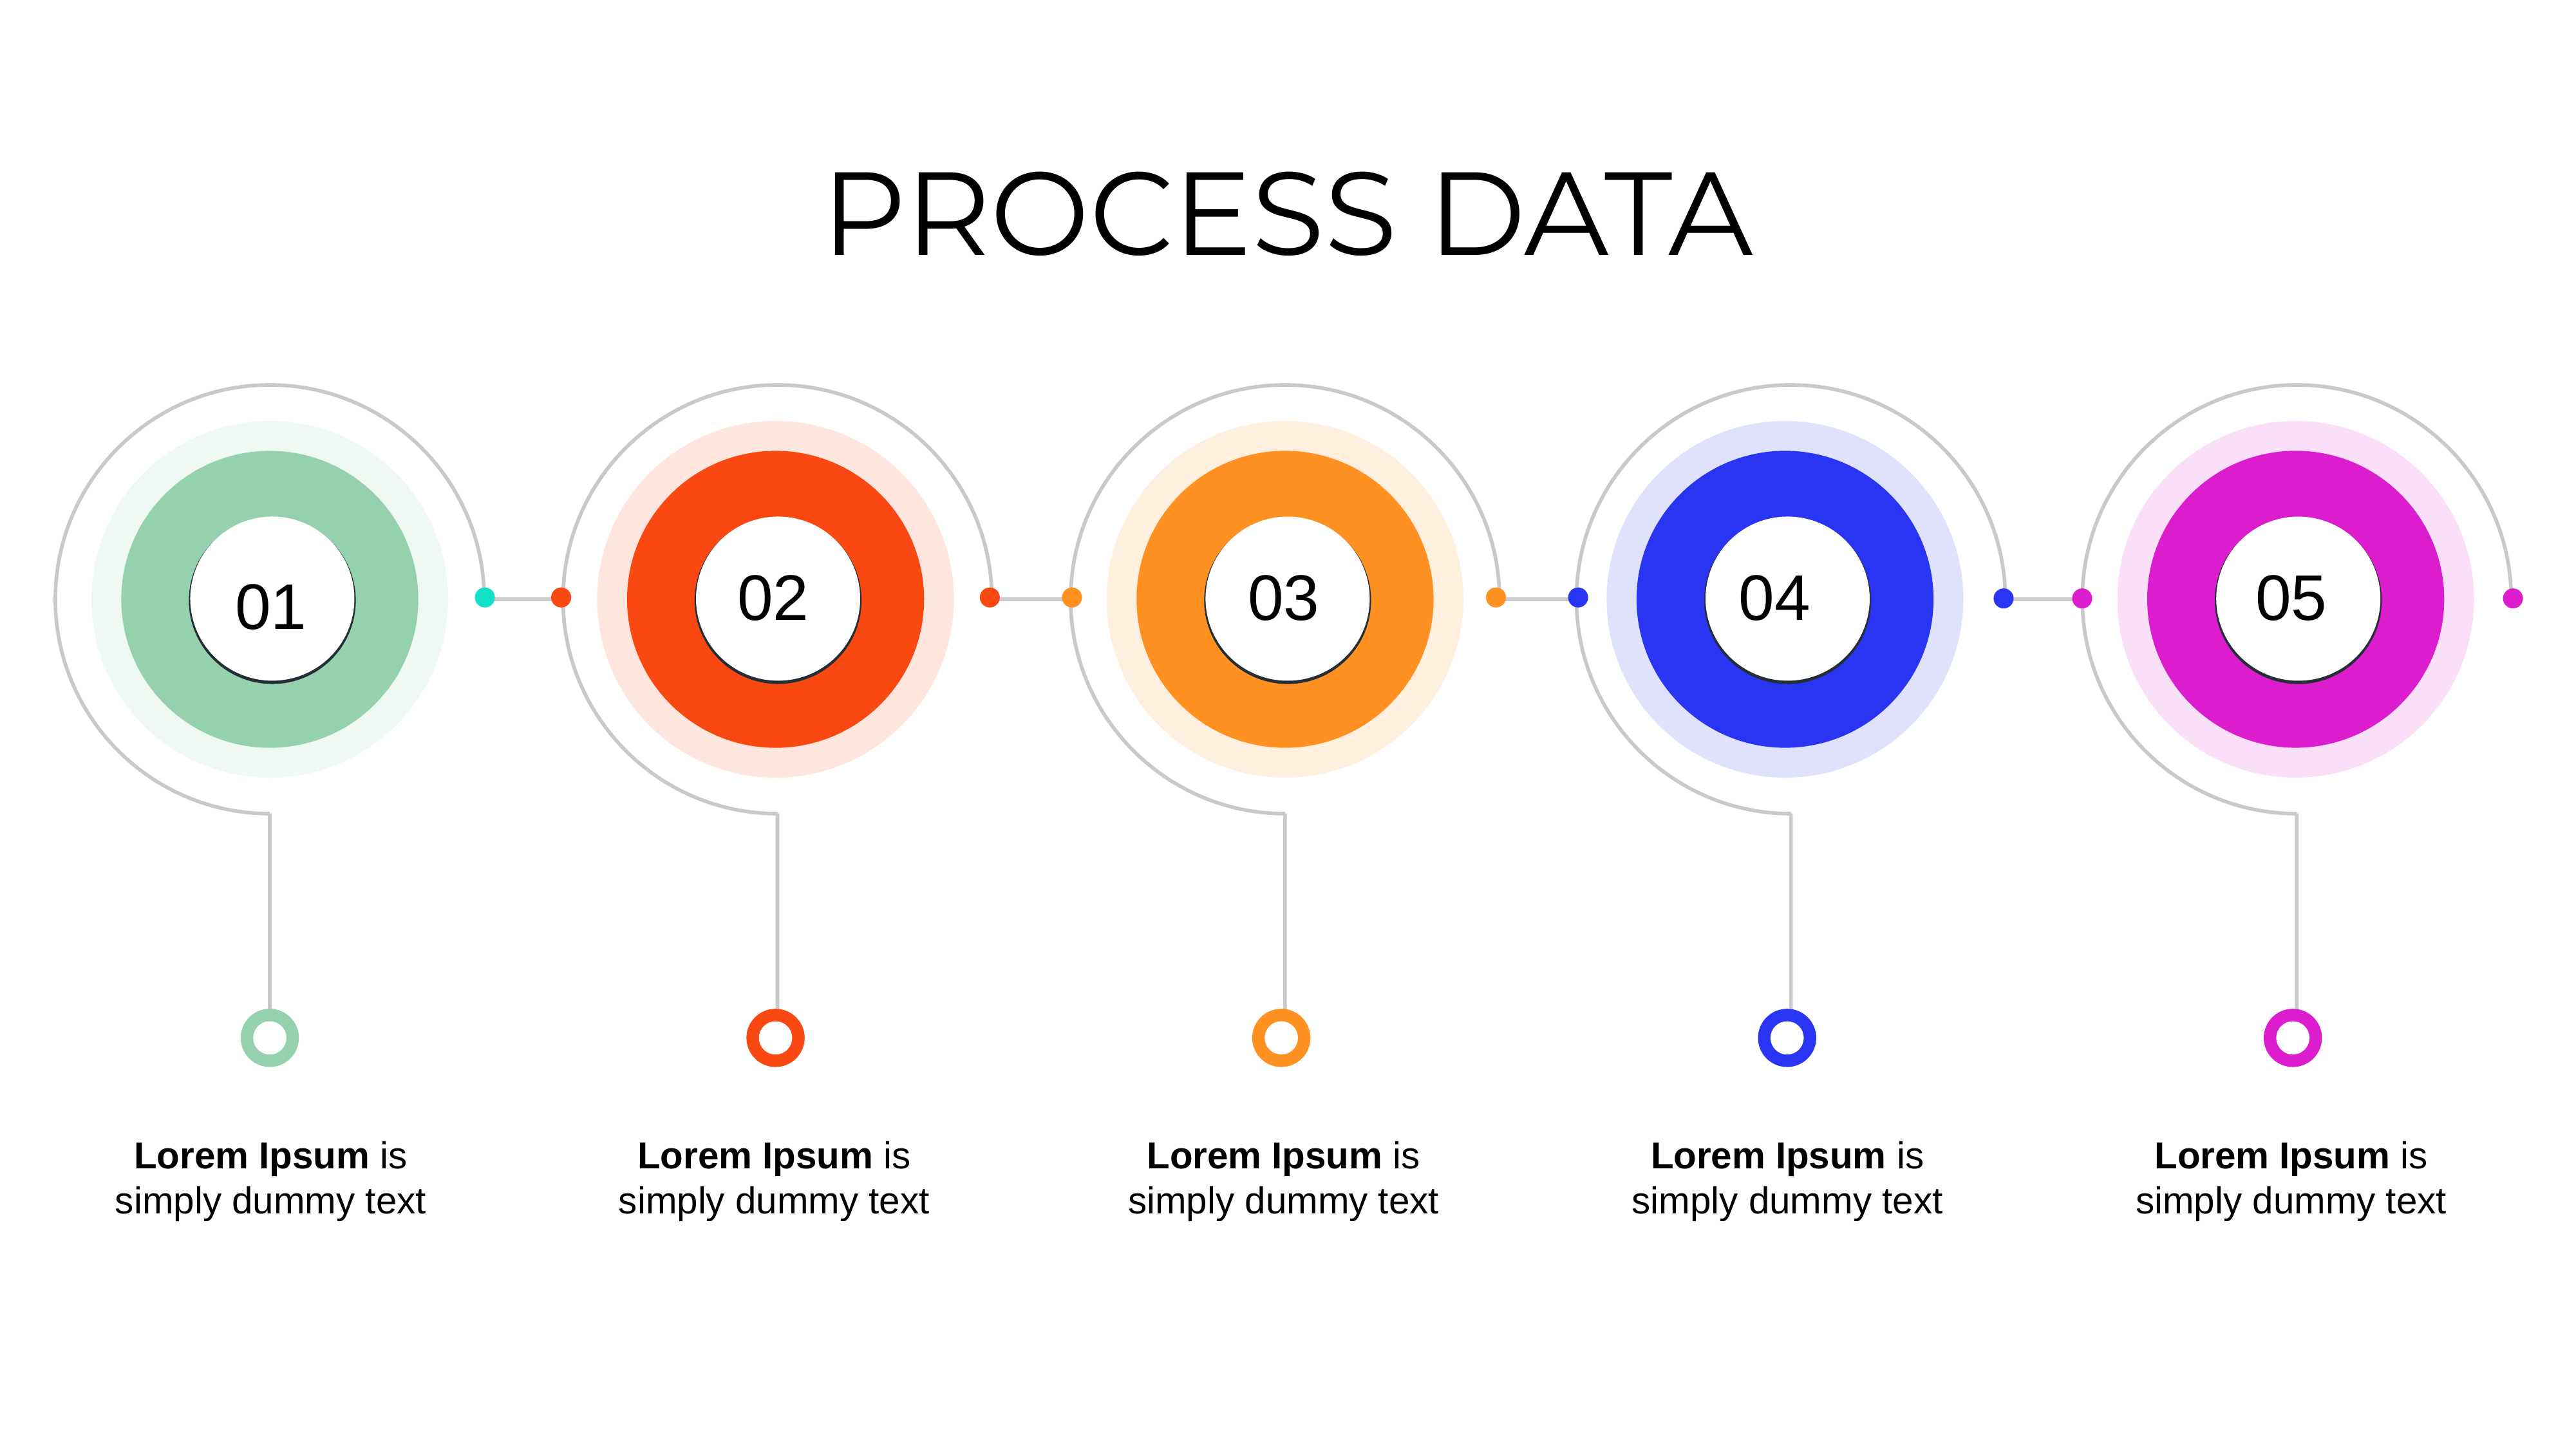

# PROCESS DATA

03
04
05
02
01
Lorem Ipsum is simply dummy text
Lorem Ipsum is simply dummy text
Lorem Ipsum is simply dummy text
Lorem Ipsum is simply dummy text
Lorem Ipsum is simply dummy text